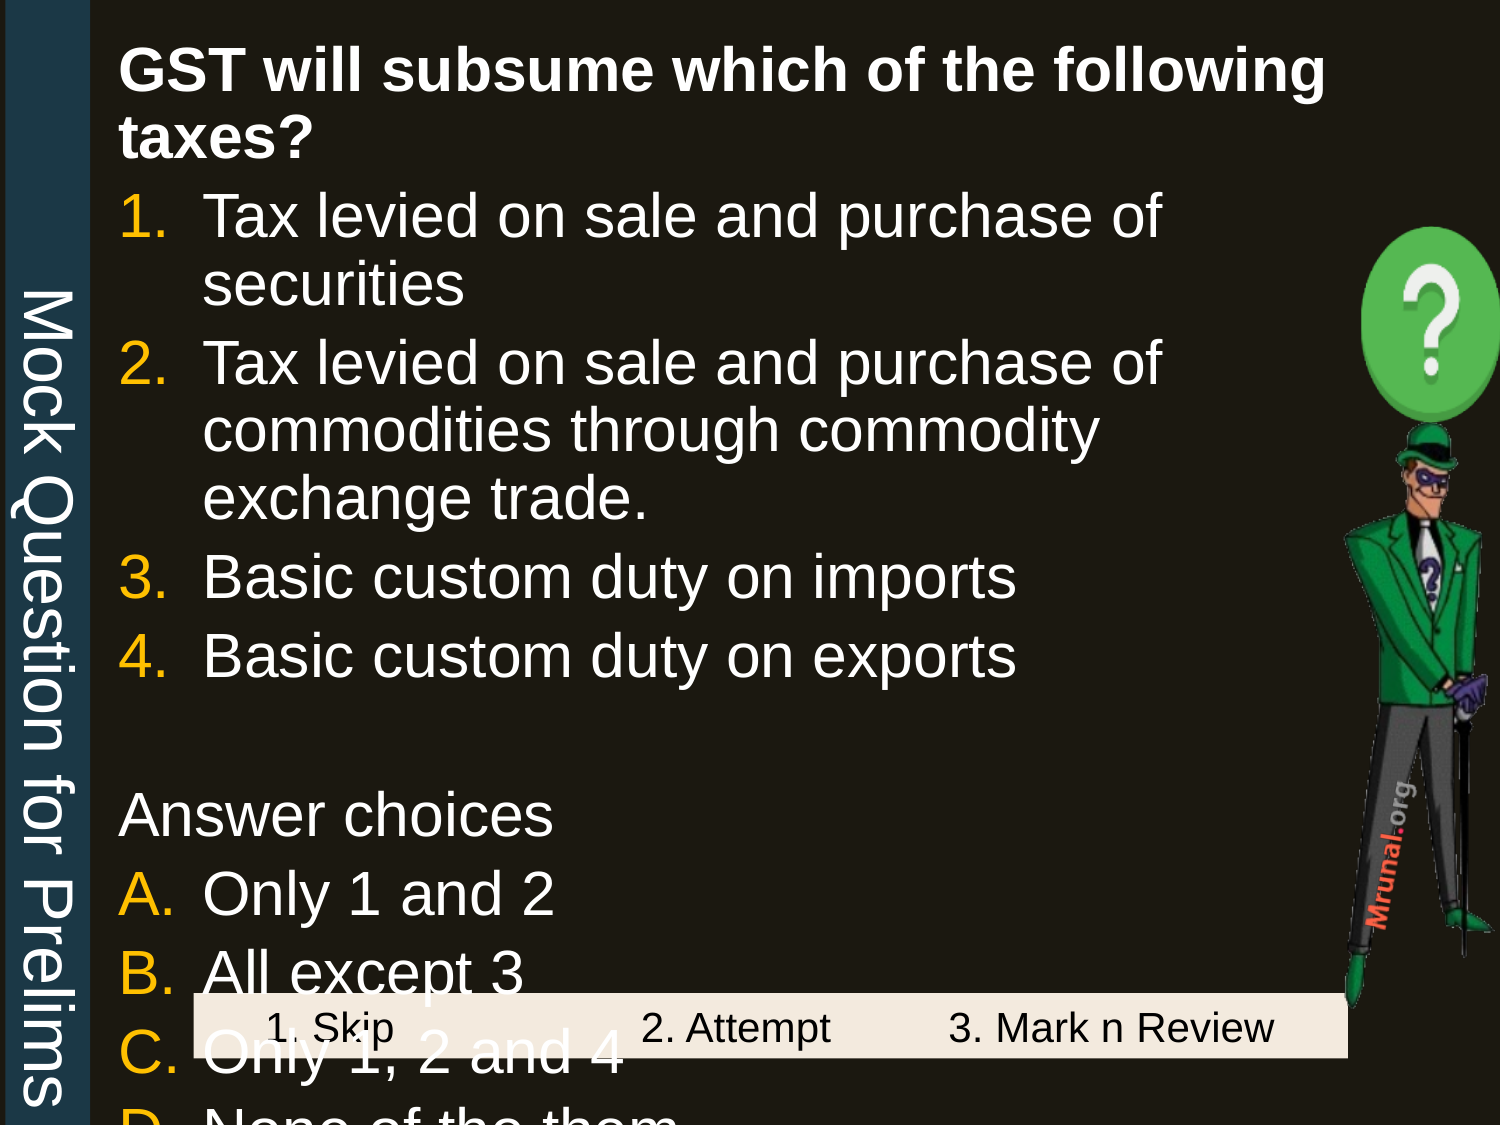

Mock Question for Prelims
GST will subsume which of the following taxes?
Tax levied on sale and purchase of securities
Tax levied on sale and purchase of commodities through commodity exchange trade.
Basic custom duty on imports
Basic custom duty on exports

Answer choices
Only 1 and 2
All except 3
Only 1, 2 and 4
None of the them.